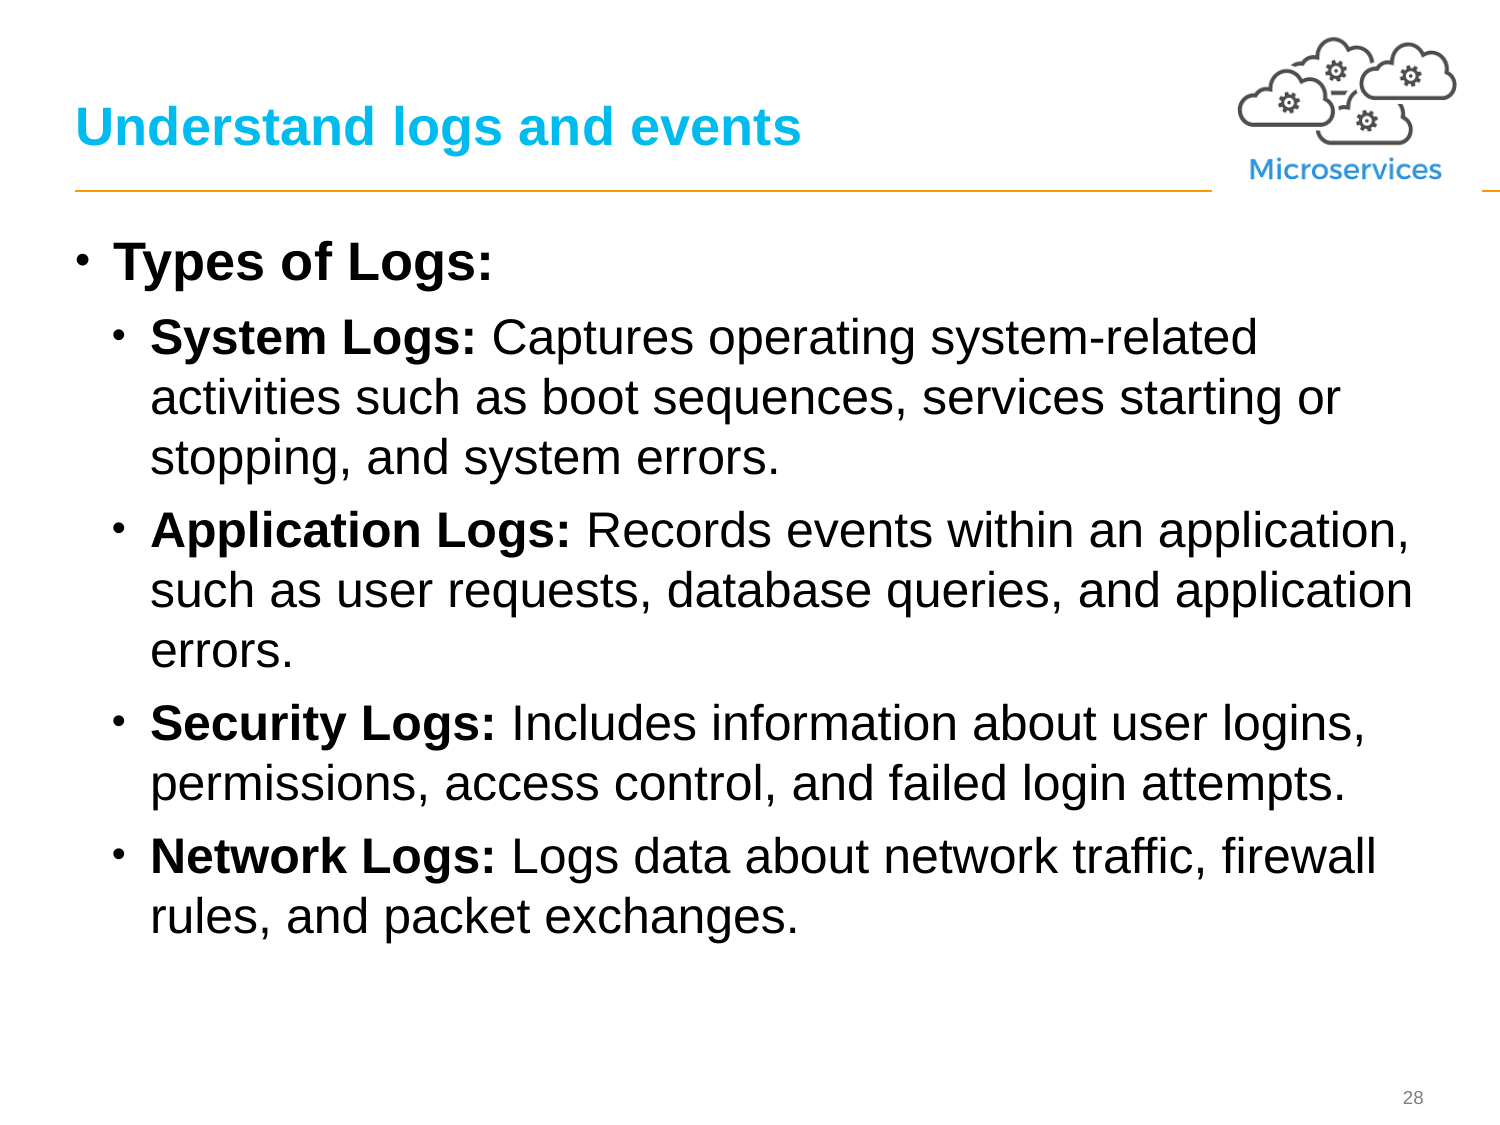

# Understand logs and events
Types of Logs:
System Logs: Captures operating system-related activities such as boot sequences, services starting or stopping, and system errors.
Application Logs: Records events within an application, such as user requests, database queries, and application errors.
Security Logs: Includes information about user logins, permissions, access control, and failed login attempts.
Network Logs: Logs data about network traffic, firewall rules, and packet exchanges.